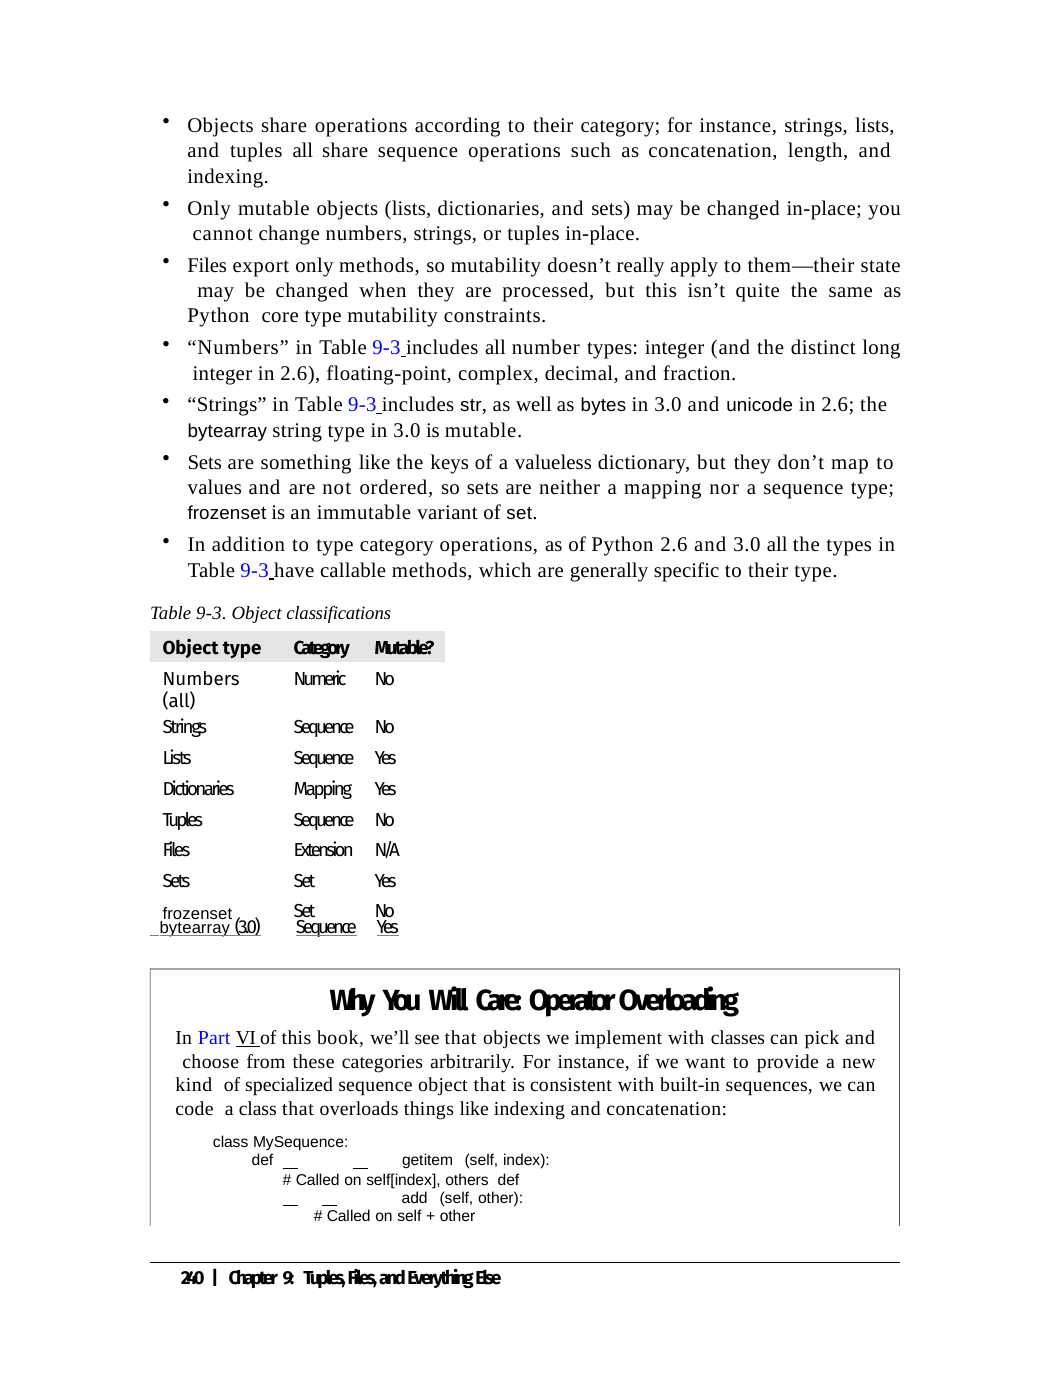

Objects share operations according to their category; for instance, strings, lists,  and tuples all share sequence operations such as concatenation, length, and  indexing.
Only mutable objects (lists, dictionaries, and sets) may be changed in-place; you  cannot change numbers, strings, or tuples in-place.
Files export only methods, so mutability doesn’t really apply to them—their state  may be changed when they are processed, but this isn’t quite the same as Python  core type mutability constraints.
“Numbers” in Table 9-3 includes all number types: integer (and the distinct long  integer in 2.6), floating-point, complex, decimal, and fraction.
“Strings” in Table 9-3 includes str, as well as bytes in 3.0 and unicode in 2.6; the
bytearray string type in 3.0 is mutable.
Sets are something like the keys of a valueless dictionary, but they don’t map to  values and are not ordered, so sets are neither a mapping nor a sequence type;  frozenset is an immutable variant of set.
In addition to type category operations, as of Python 2.6 and 3.0 all the types in  Table 9-3 have callable methods, which are generally specific to their type.
Table 9-3. Object classifications
| Object type | Category | Mutable? |
| --- | --- | --- |
| Numbers (all) | Numeric | No |
| Strings | Sequence | No |
| Lists | Sequence | Yes |
| Dictionaries | Mapping | Yes |
| Tuples | Sequence | No |
| Files | Extension | N/A |
| Sets | Set | Yes |
| frozenset | Set | No |
  bytearray (3.0)	Sequence	Yes

Why You Will Care: Operator Overloading
In Part VI of this book, we’ll see that objects we implement with classes can pick and  choose from these categories arbitrarily. For instance, if we want to provide a new kind  of specialized sequence object that is consistent with built-in sequences, we can code  a class that overloads things like indexing and concatenation:
class MySequence:
def	getitem (self, index):
# Called on self[index], others  def	add (self, other):
# Called on self + other

240  |  Chapter 9:  Tuples, Files, and Everything Else